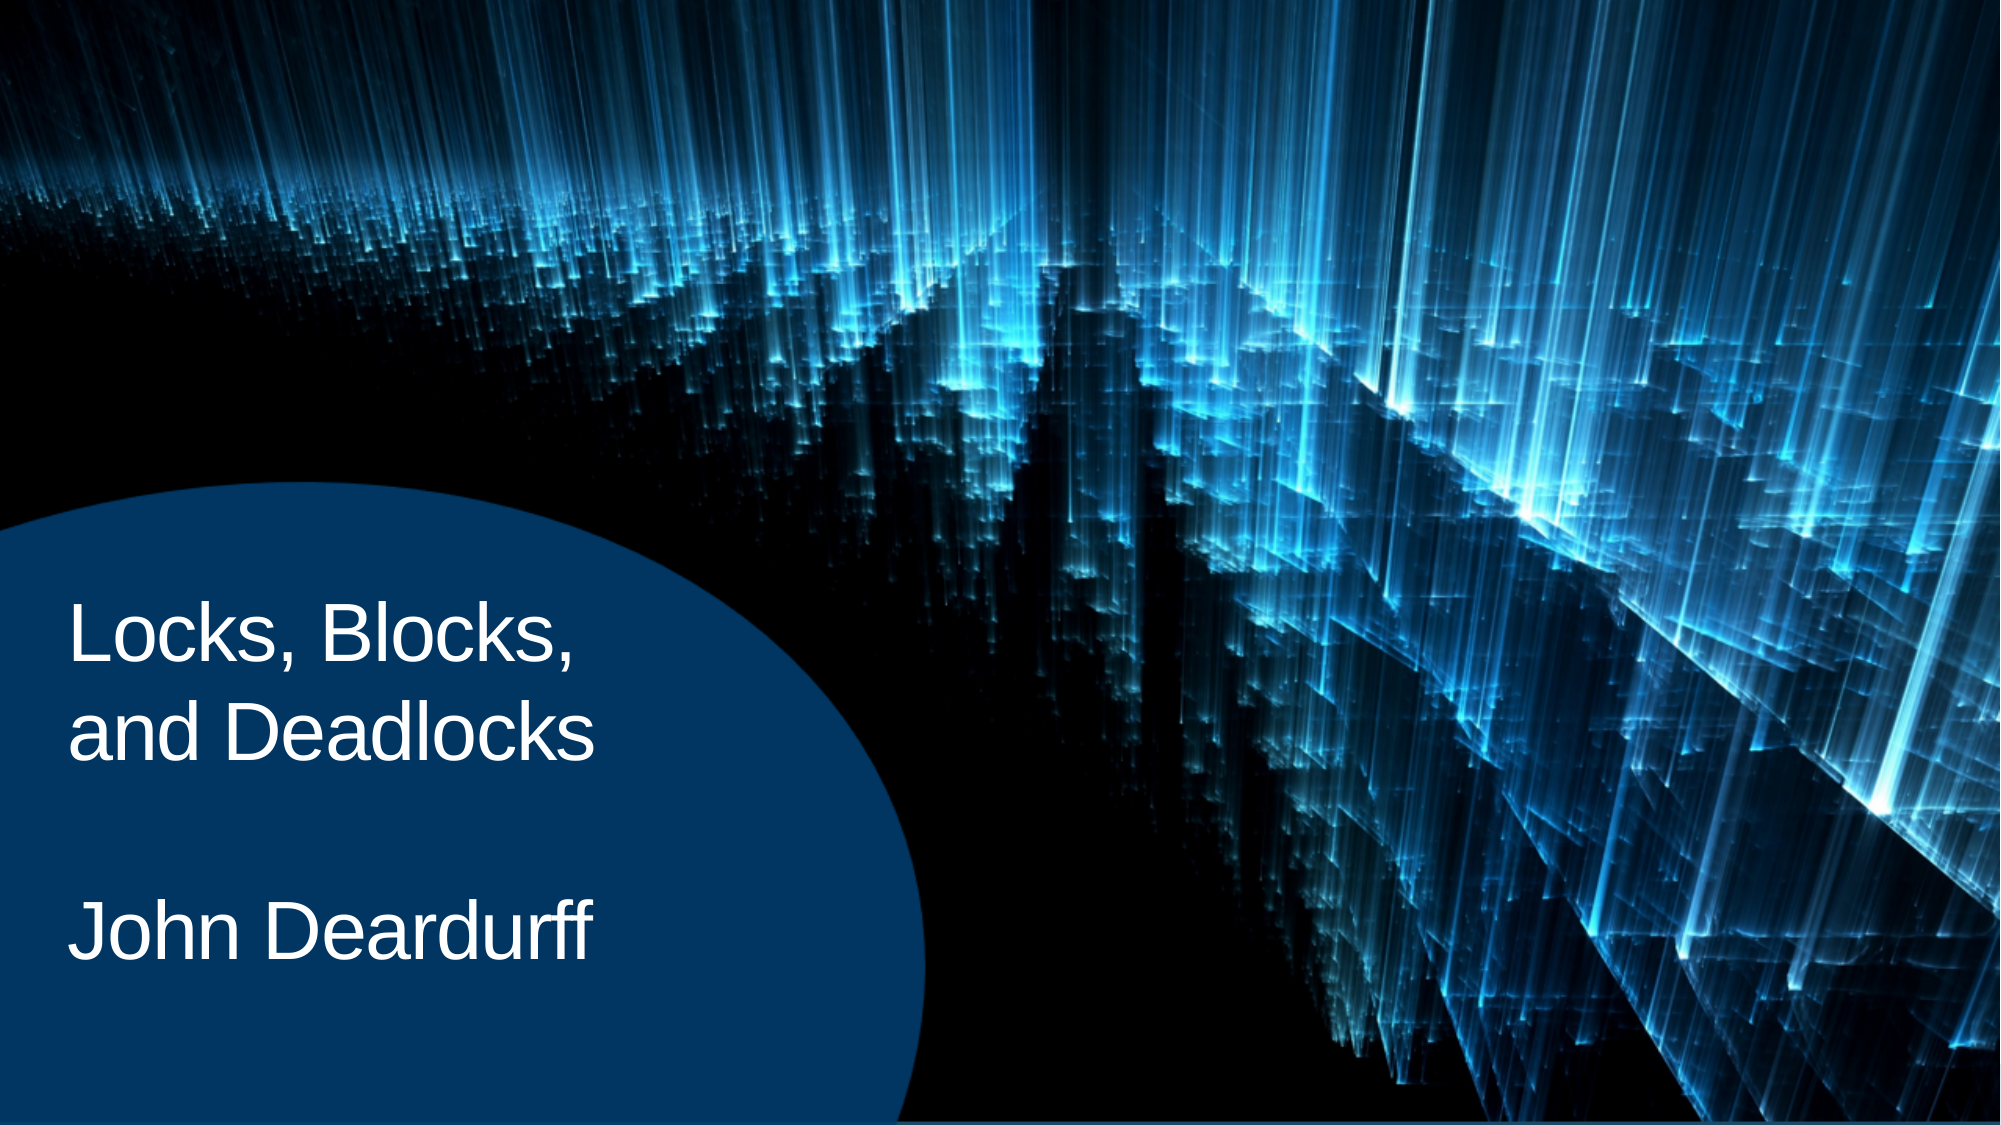

# Locks, Blocks, and Deadlocks John Deardurff